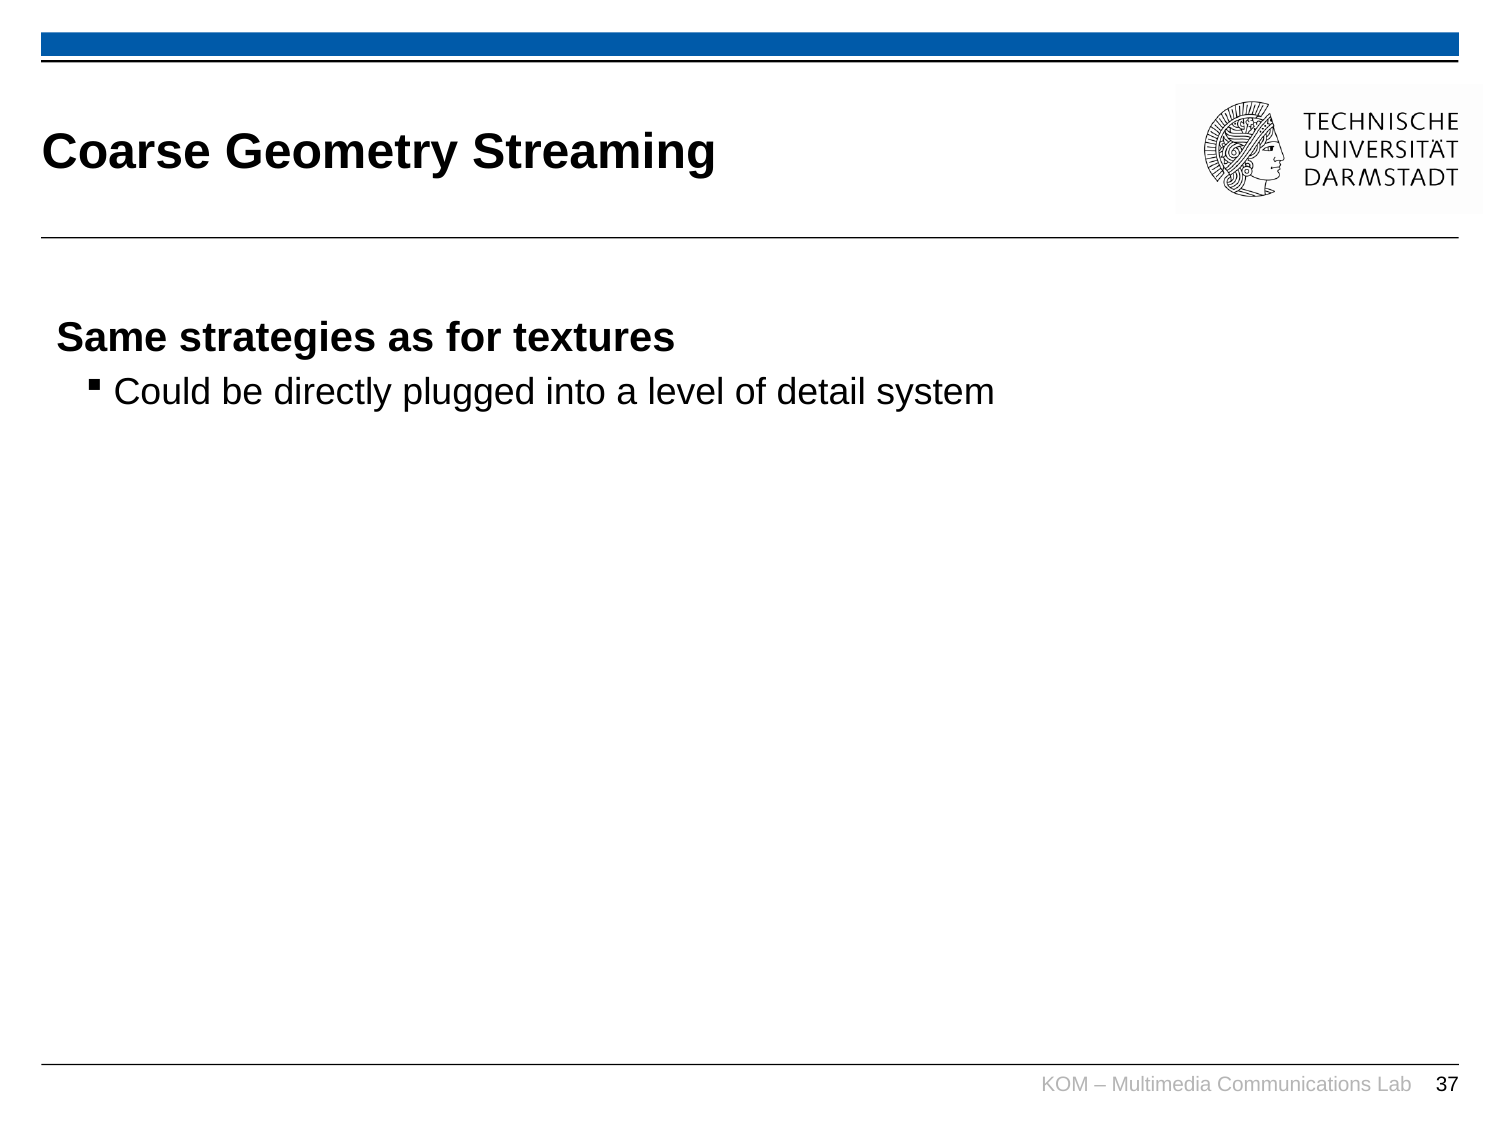

# Coarse Geometry Streaming

Same strategies as for textures
Could be directly plugged into a level of detail system